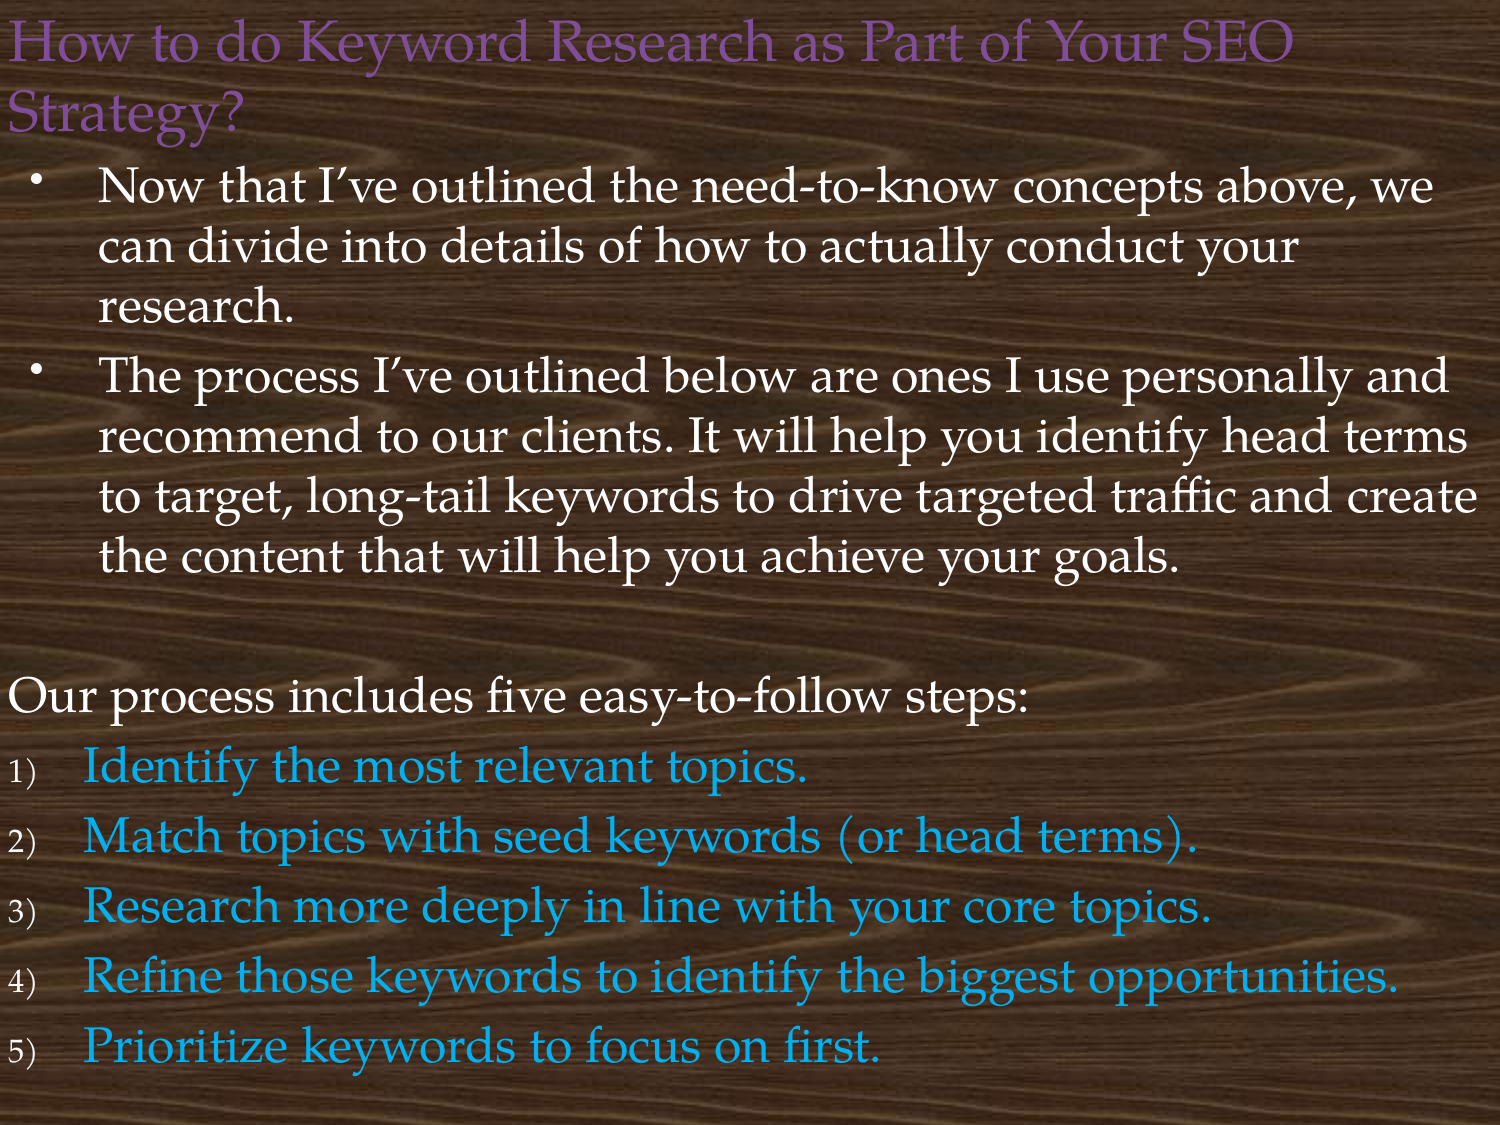

How to do Keyword Research as Part of Your SEO Strategy?
Now that I’ve outlined the need-to-know concepts above, we can divide into details of how to actually conduct your research.
The process I’ve outlined below are ones I use personally and recommend to our clients. It will help you identify head terms to target, long-tail keywords to drive targeted traffic and create the content that will help you achieve your goals.

Our process includes five easy-to-follow steps:
Identify the most relevant topics.
Match topics with seed keywords (or head terms).
Research more deeply in line with your core topics.
Refine those keywords to identify the biggest opportunities.
Prioritize keywords to focus on first.